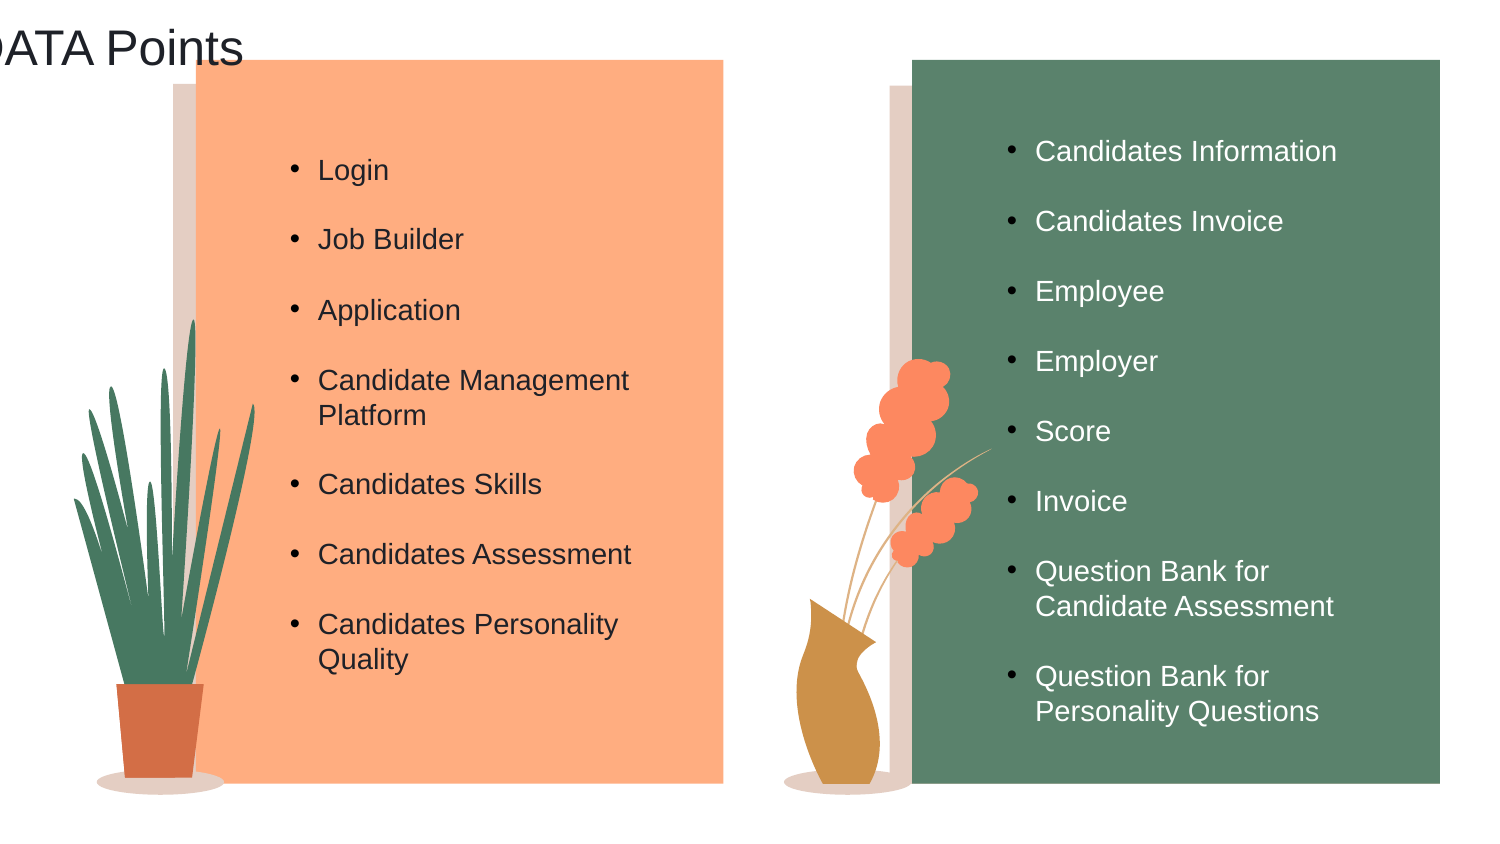

# DATA Points

Candidates Information

Candidates Invoice

Employee

Employer

Score

Invoice

Question Bank for Candidate Assessment

Question Bank for Personality Questions
Login

Job Builder

Application

Candidate Management Platform

Candidates Skills

Candidates Assessment

Candidates Personality Quality